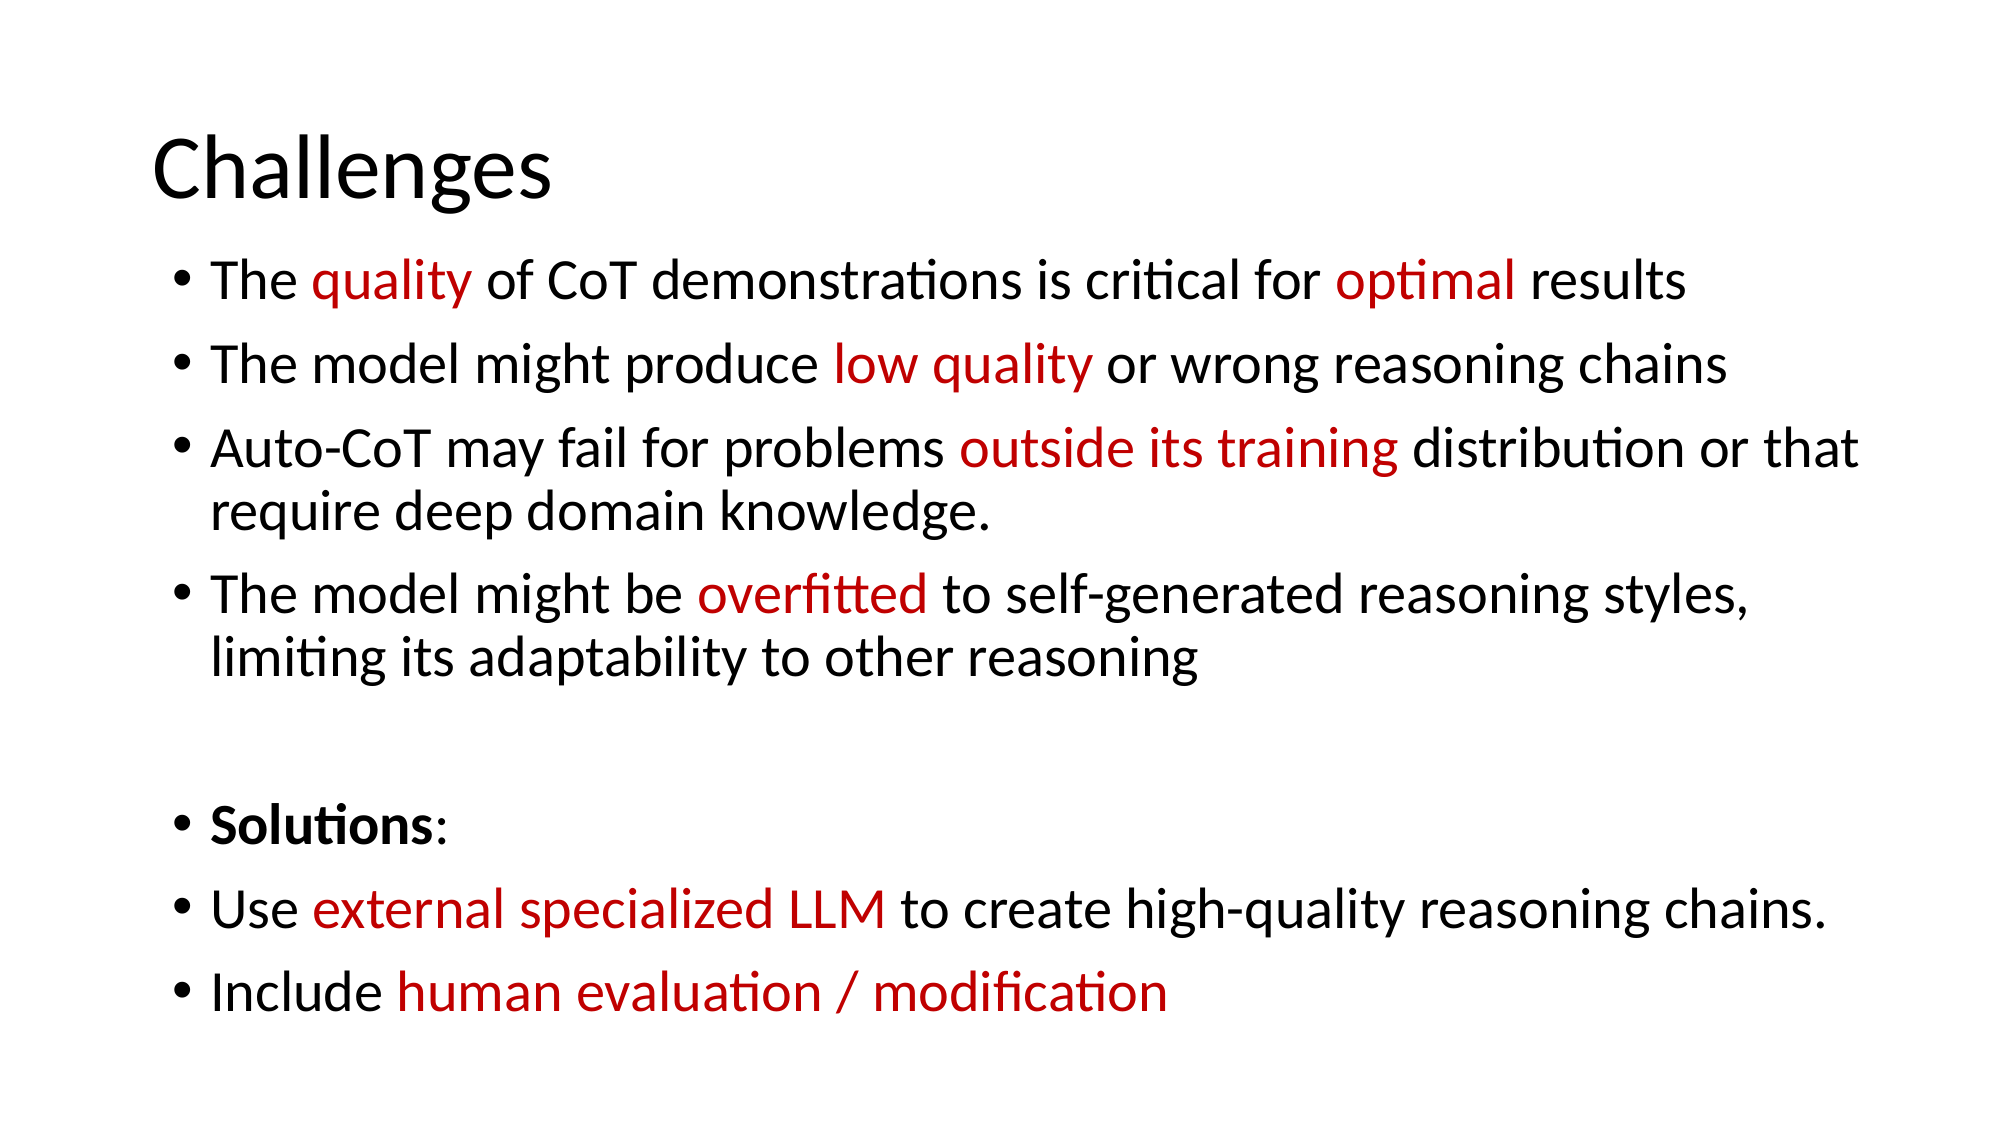

# Challenges
The quality of CoT demonstrations is critical for optimal results
The model might produce low quality or wrong reasoning chains
Auto-CoT may fail for problems outside its training distribution or that require deep domain knowledge.
The model might be overfitted to self-generated reasoning styles, limiting its adaptability to other reasoning

Solutions:
Use external specialized LLM to create high-quality reasoning chains.
Include human evaluation / modification